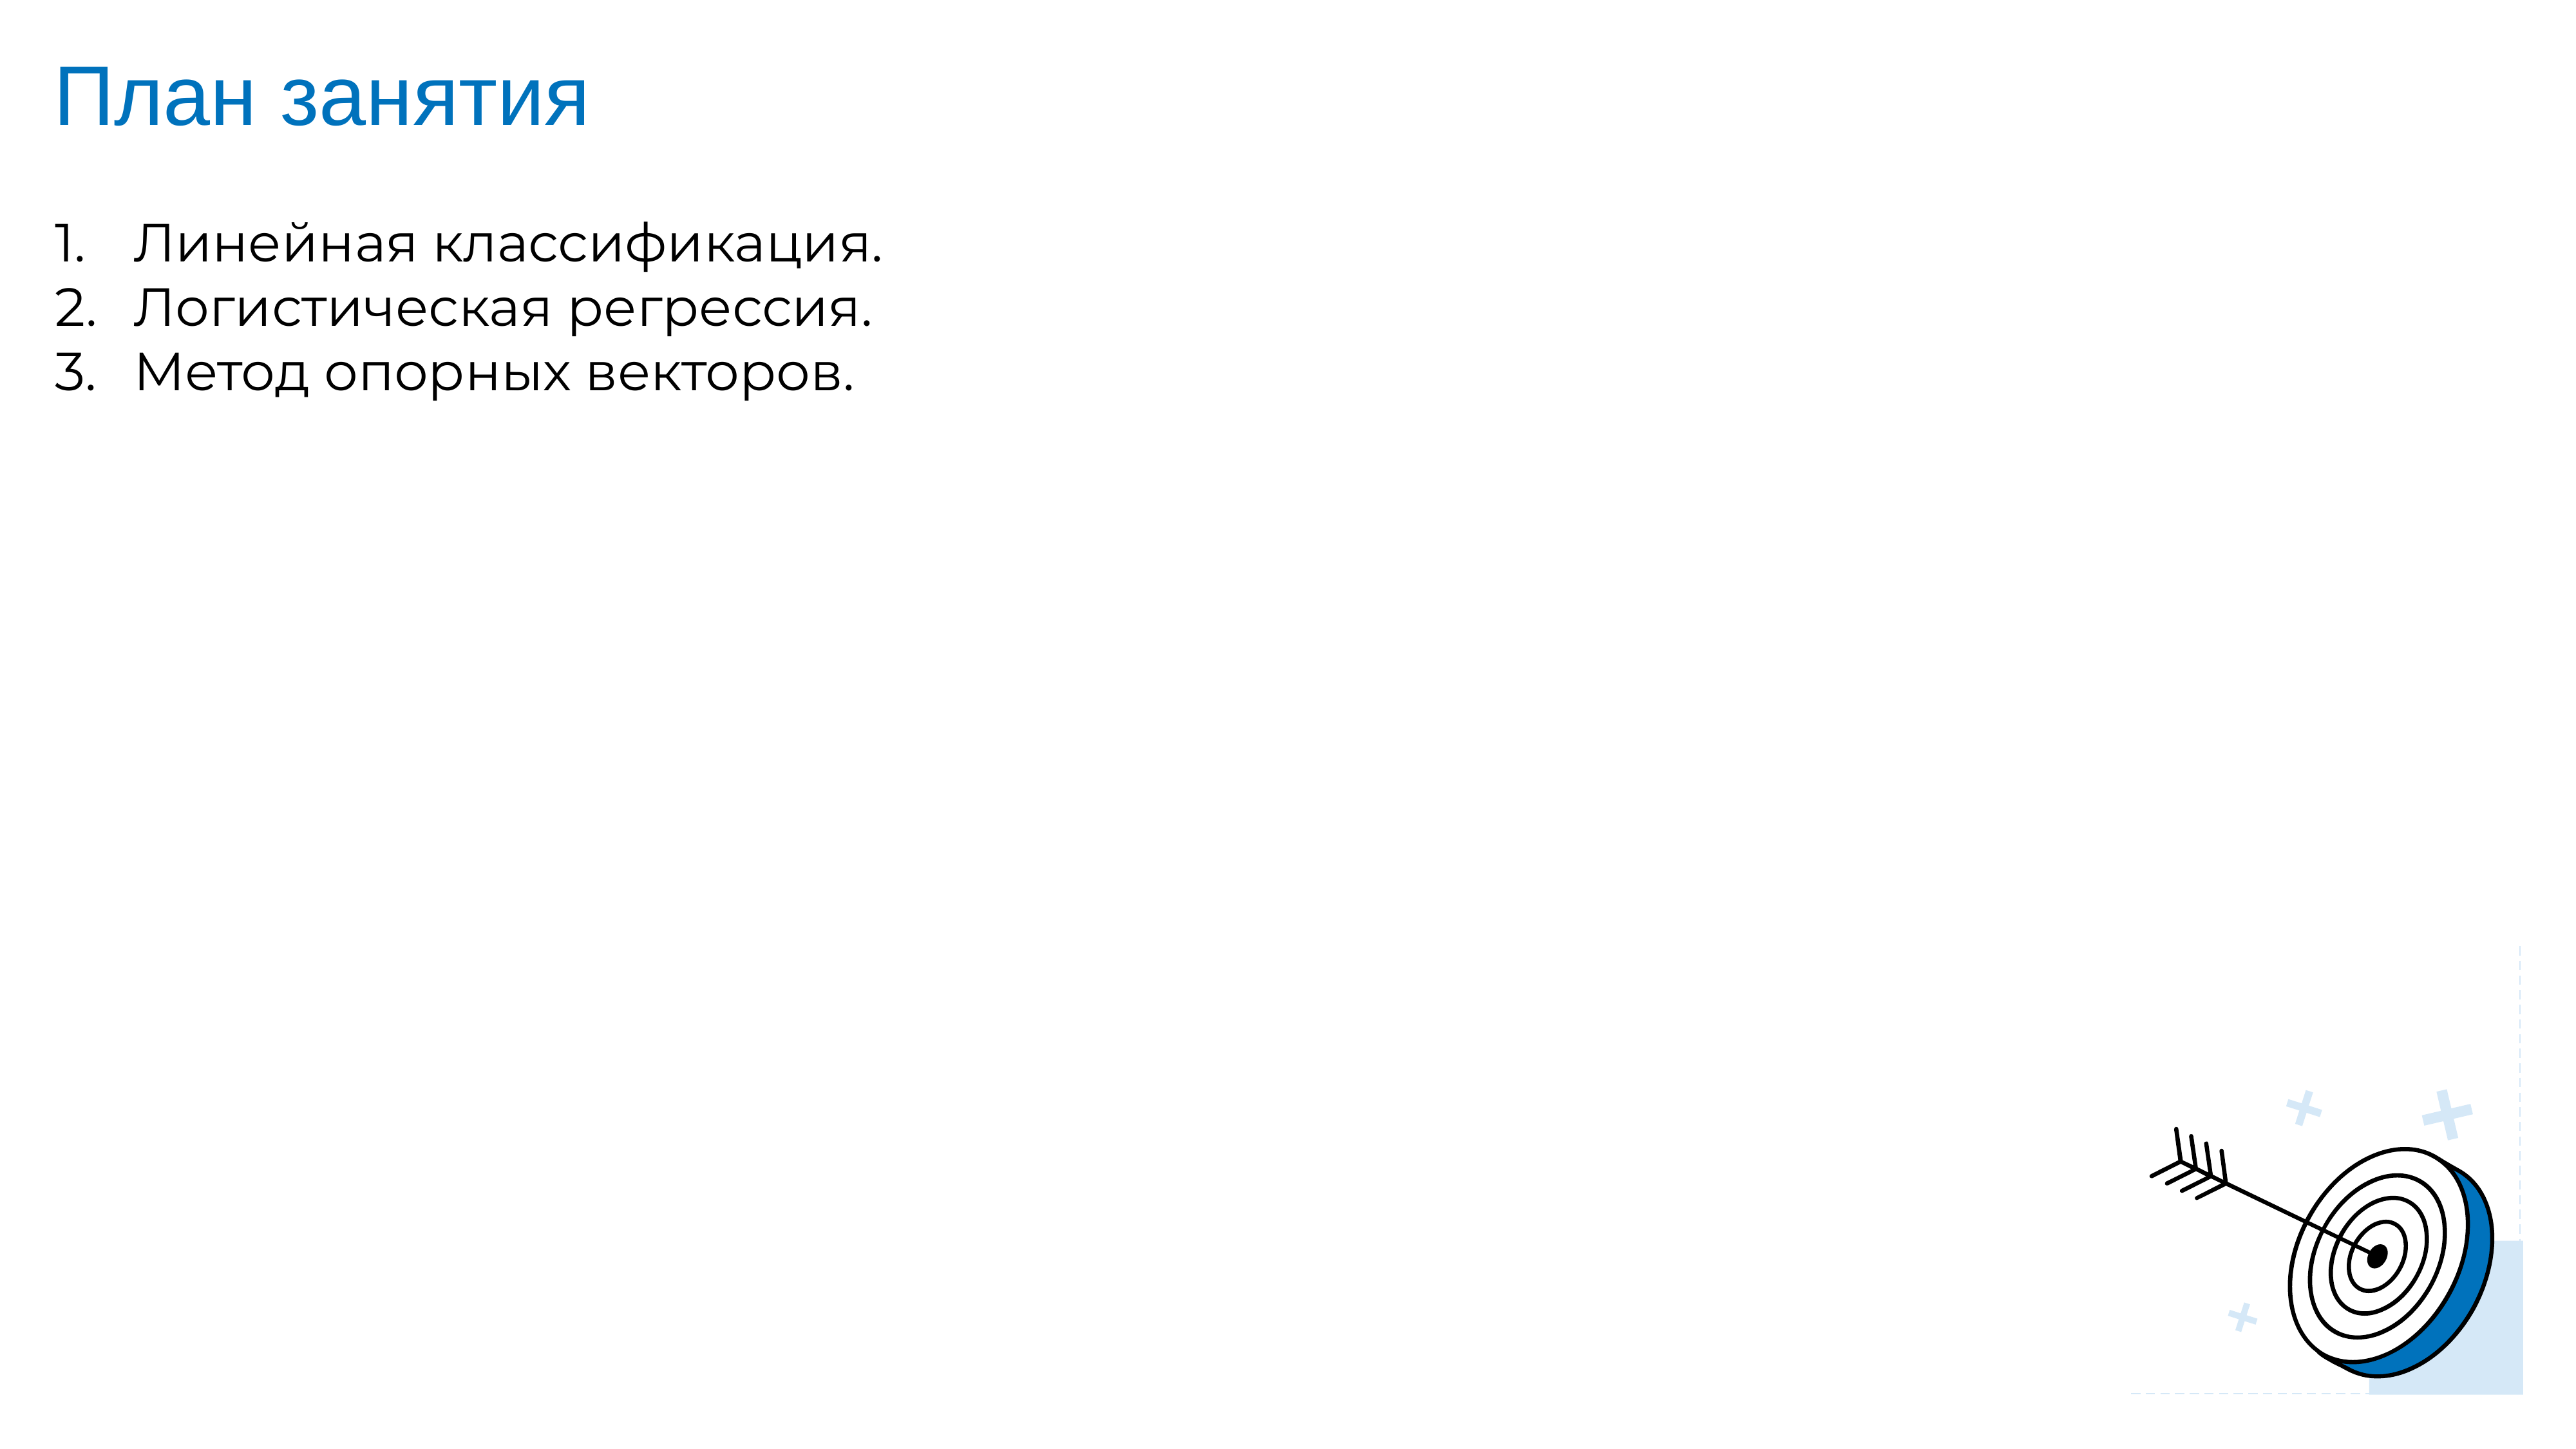

План занятия
Линейная классификация.
Логистическая регрессия.
Метод опорных векторов.